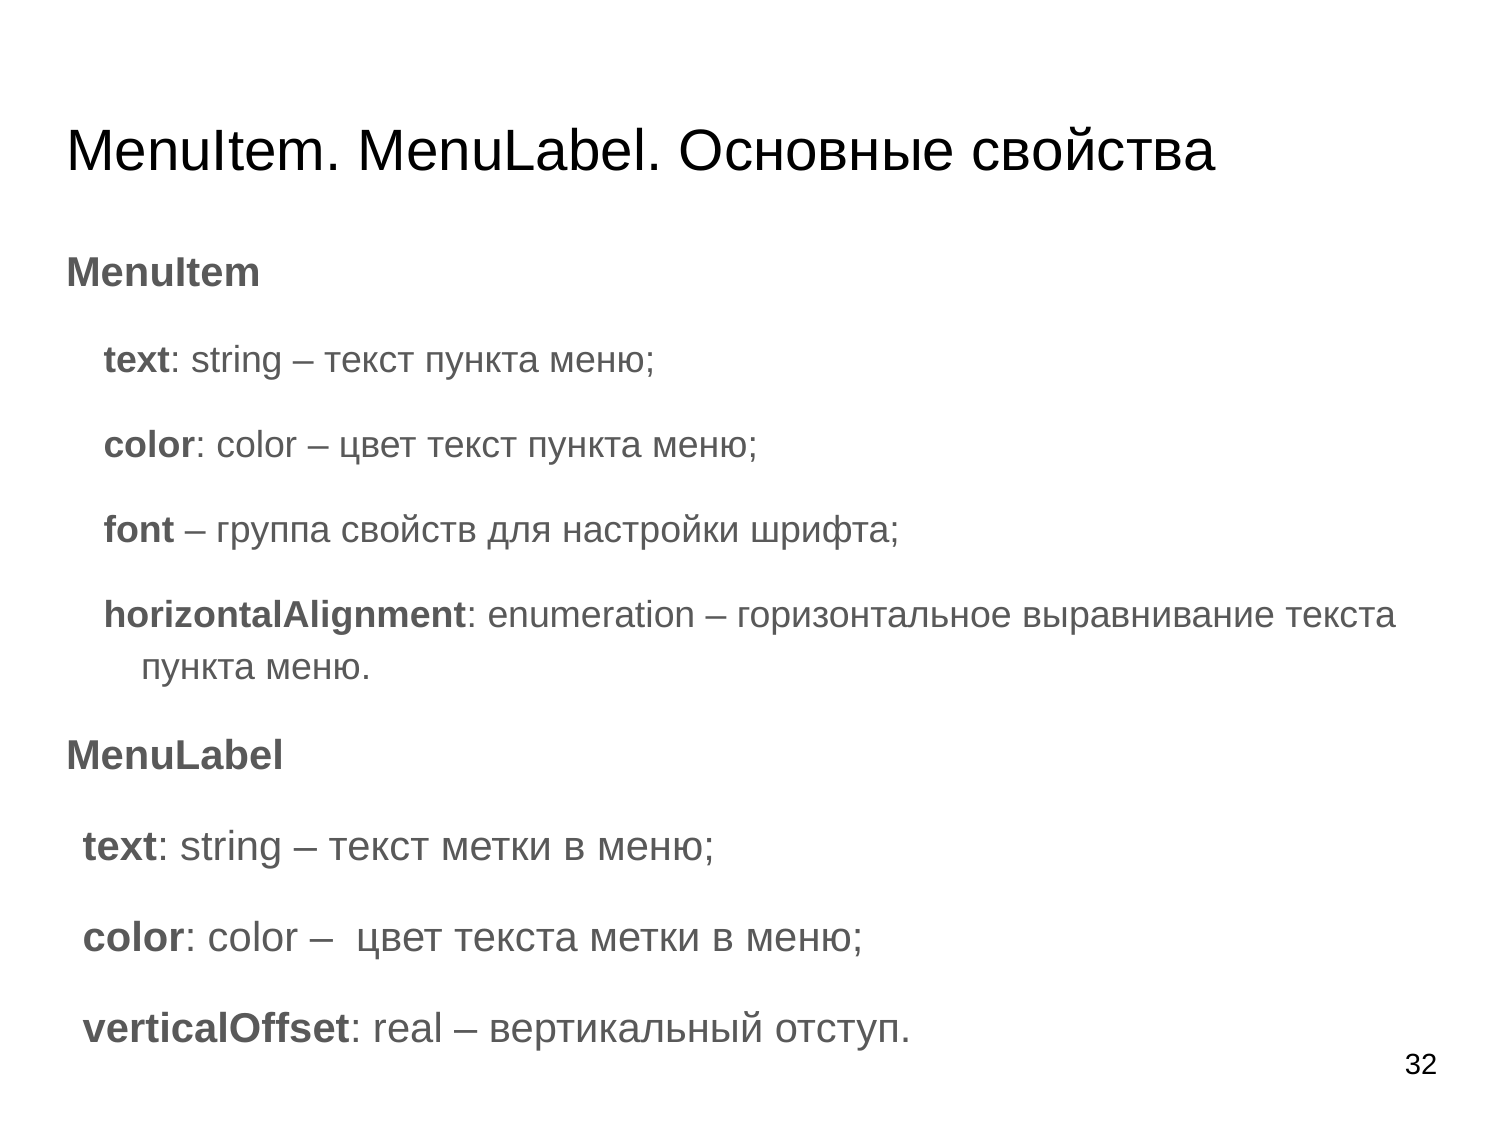

# MenuItem. MenuLabel. Основные свойства
MenuItem
text: string – текст пункта меню;
color: color – цвет текст пункта меню;
font – группа свойств для настройки шрифта;
horizontalAlignment: enumeration – горизонтальное выравнивание текста пункта меню.
MenuLabel
text: string – текст метки в меню;
color: color –  цвет текста метки в меню;
verticalOffset: real – вертикальный отступ.
32